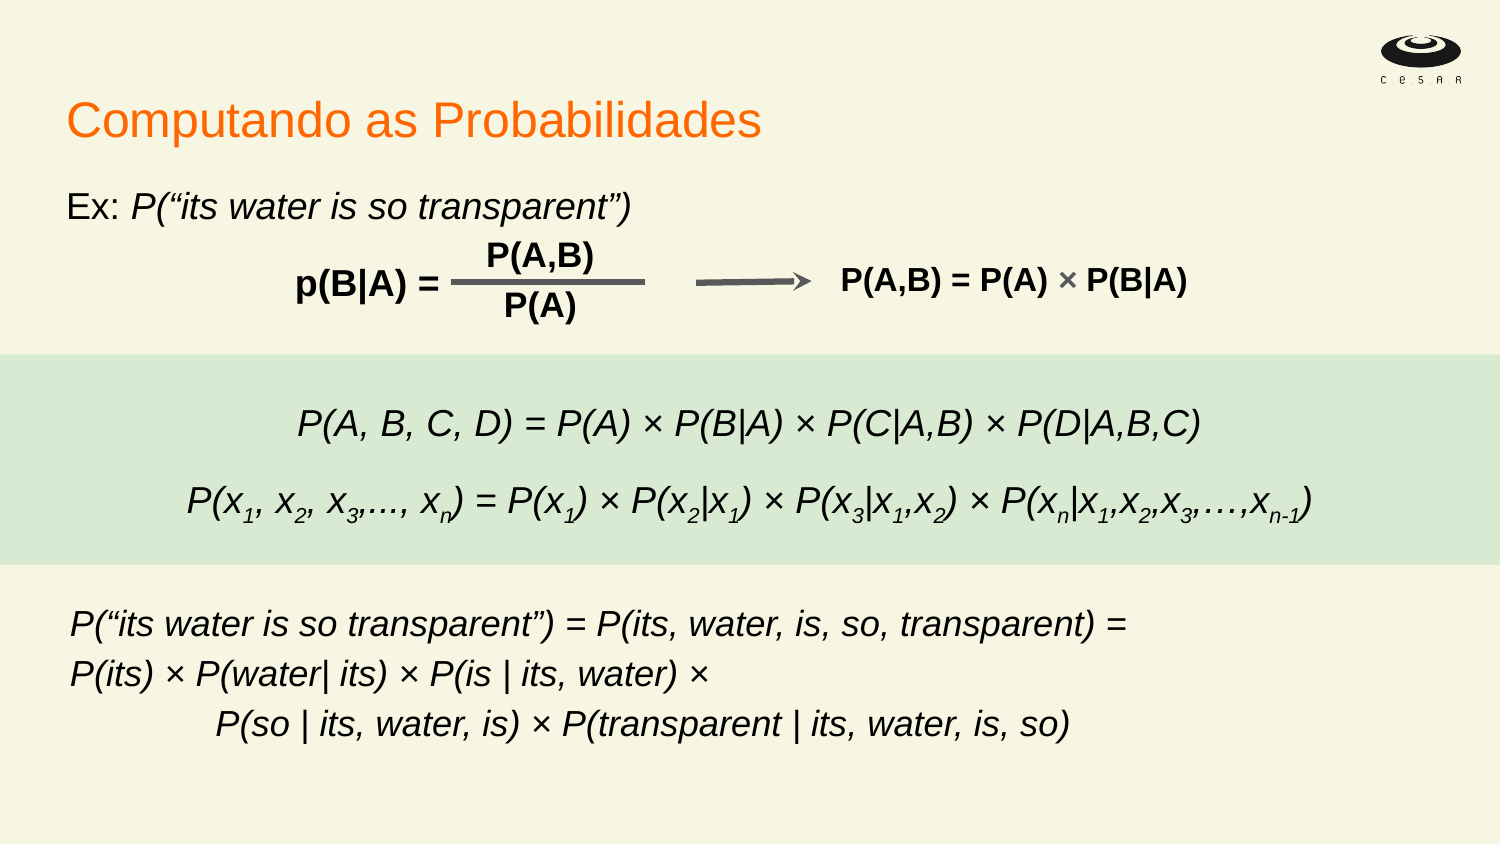

# Computando as Probabilidades
Ex: P(“its water is so transparent”)
P(A,B)
p(B|A) =
P(A)
P(A,B) = P(A) × P(B|A)
P(A, B, C, D) = P(A) × P(B|A) × P(C|A,B) × P(D|A,B,C)
P(x1, x2, x3,..., xn) = P(x1) × P(x2|x1) × P(x3|x1,x2) × P(xn|x1,x2,x3,…,xn-1)
P(“its water is so transparent”) = P(its, water, is, so, transparent) =
P(its) × P(water| its) × P(is | its, water) ×
				P(so | its, water, is) × P(transparent | its, water, is, so)